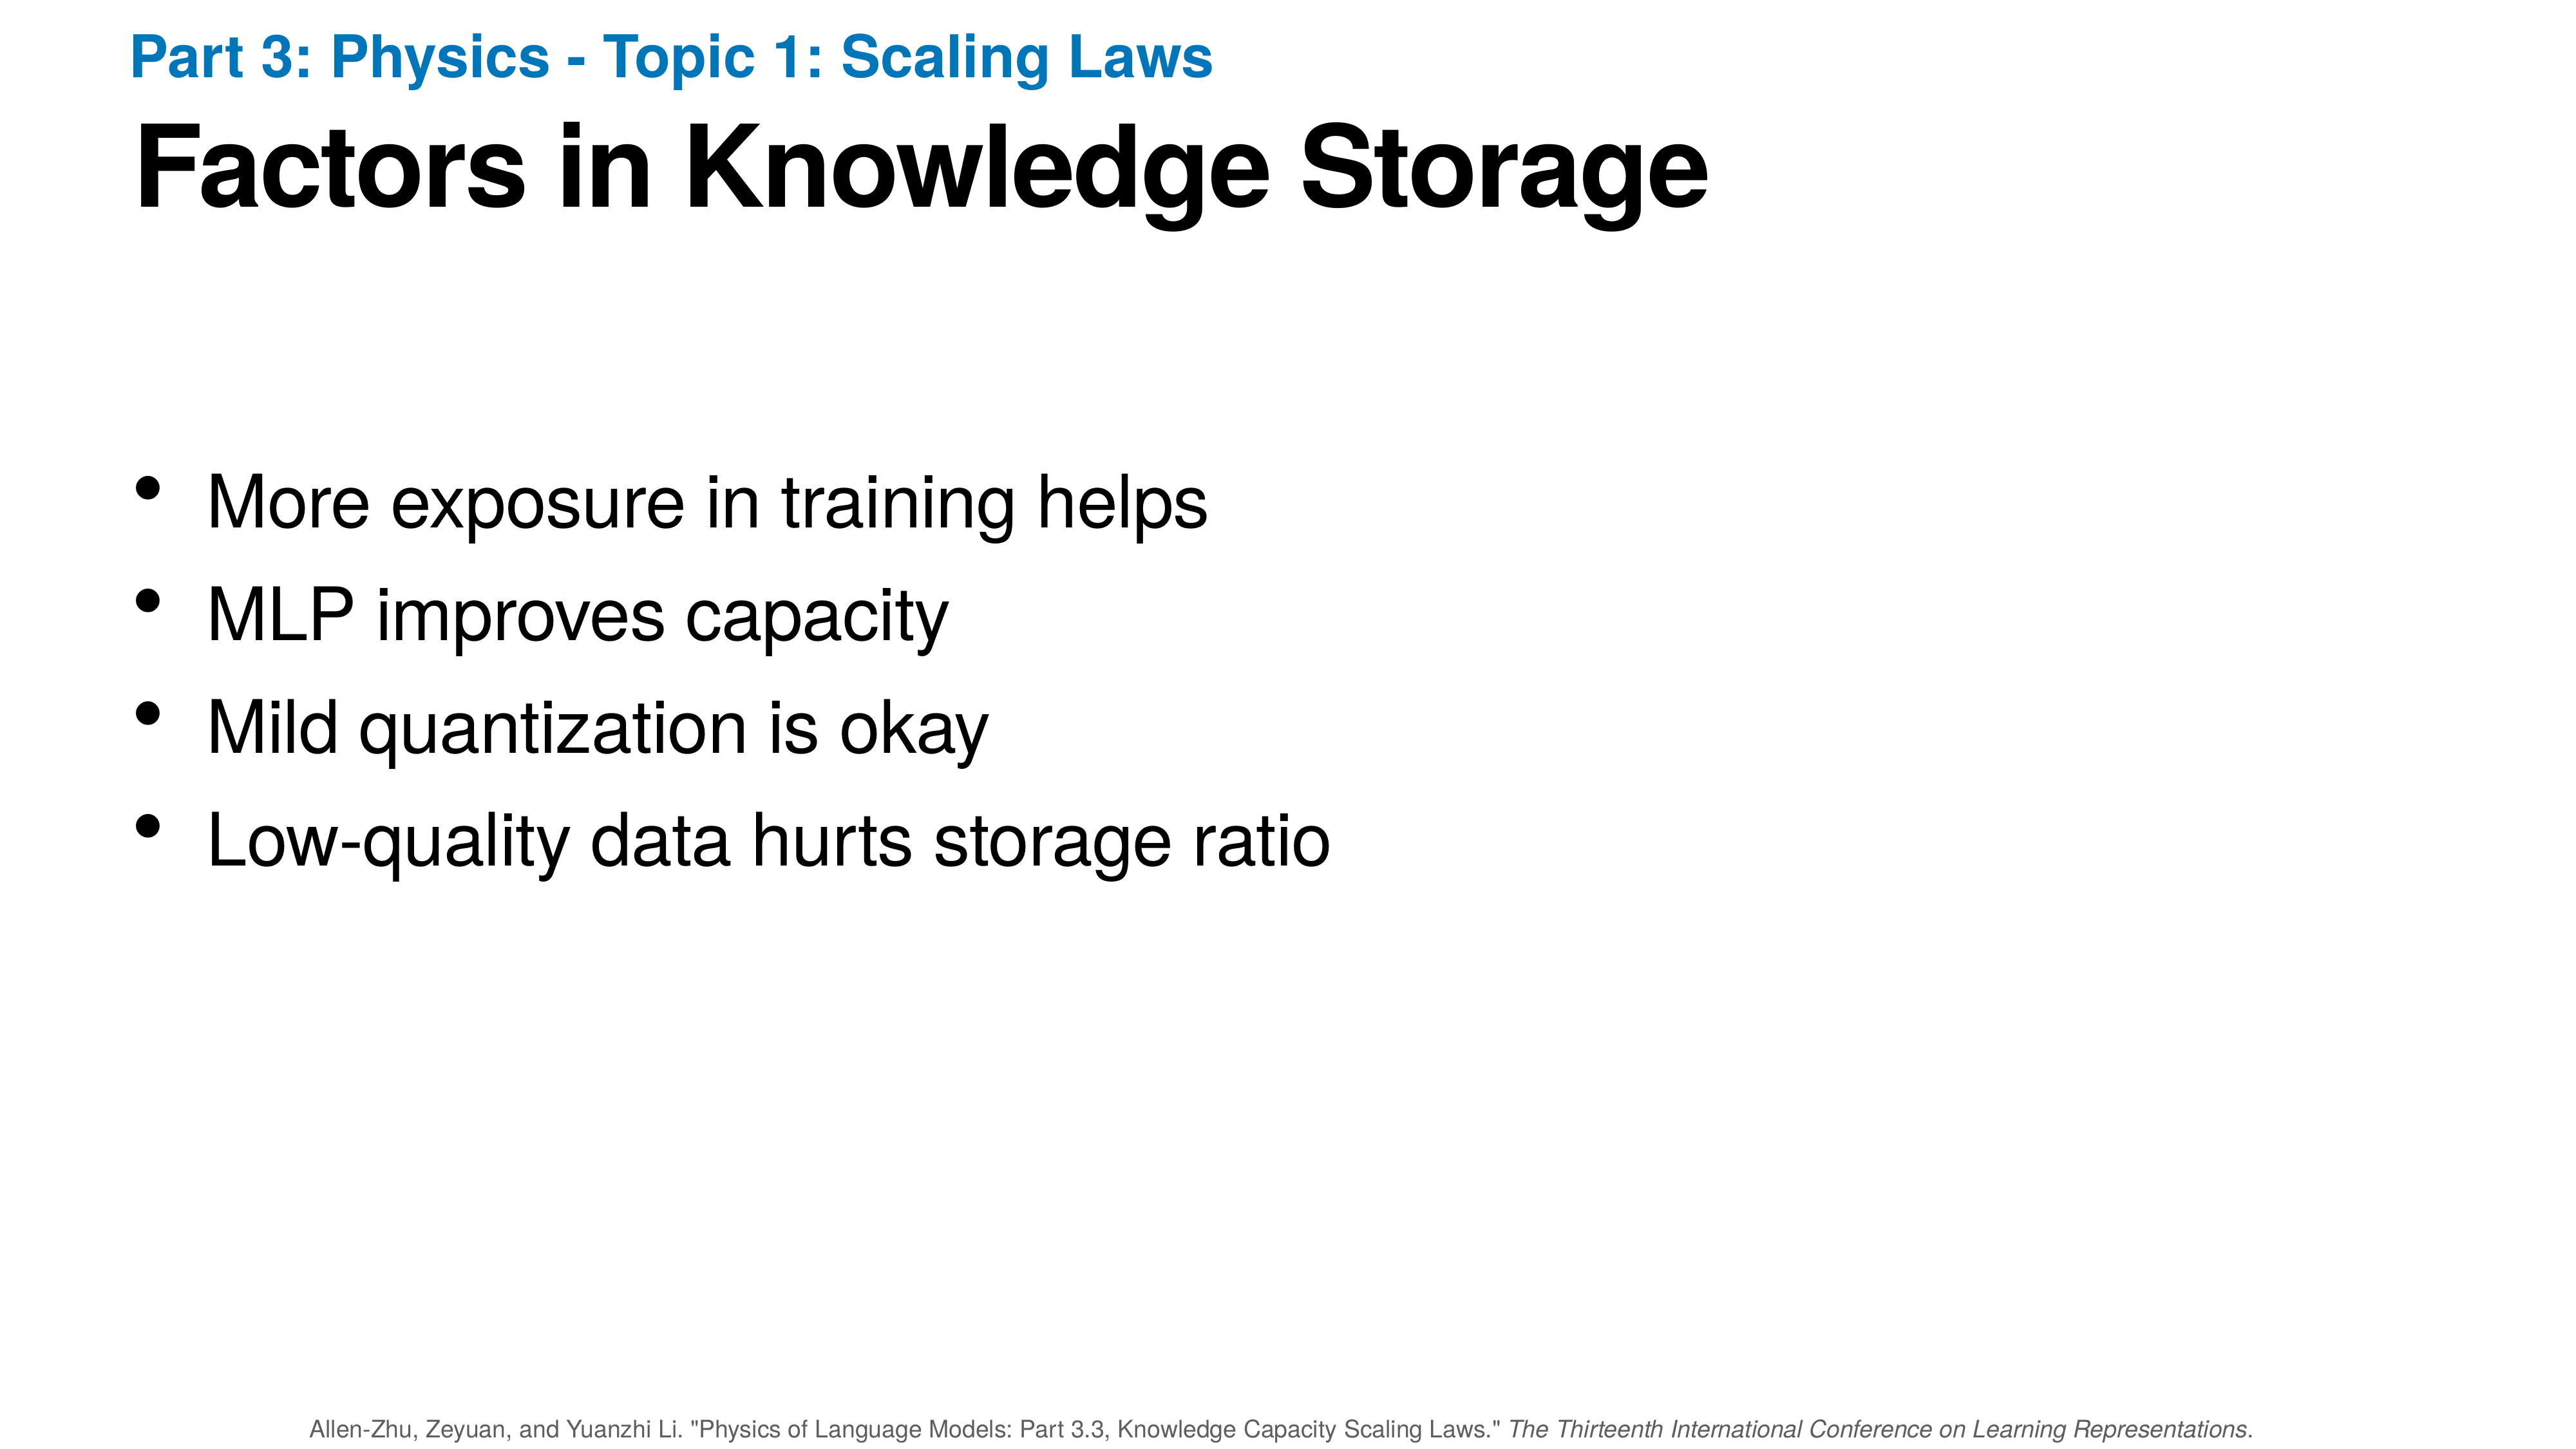

Part 3: Physics - Topic 1: Scaling Laws
# Factors in Knowledge Storage
More exposure in training helps
MLP improves capacity
Mild quantization is okay
Low-quality data hurts storage ratio
Allen-Zhu, Zeyuan, and Yuanzhi Li. "Physics of Language Models: Part 3.3, Knowledge Capacity Scaling Laws." The Thirteenth International Conference on Learning Representations.